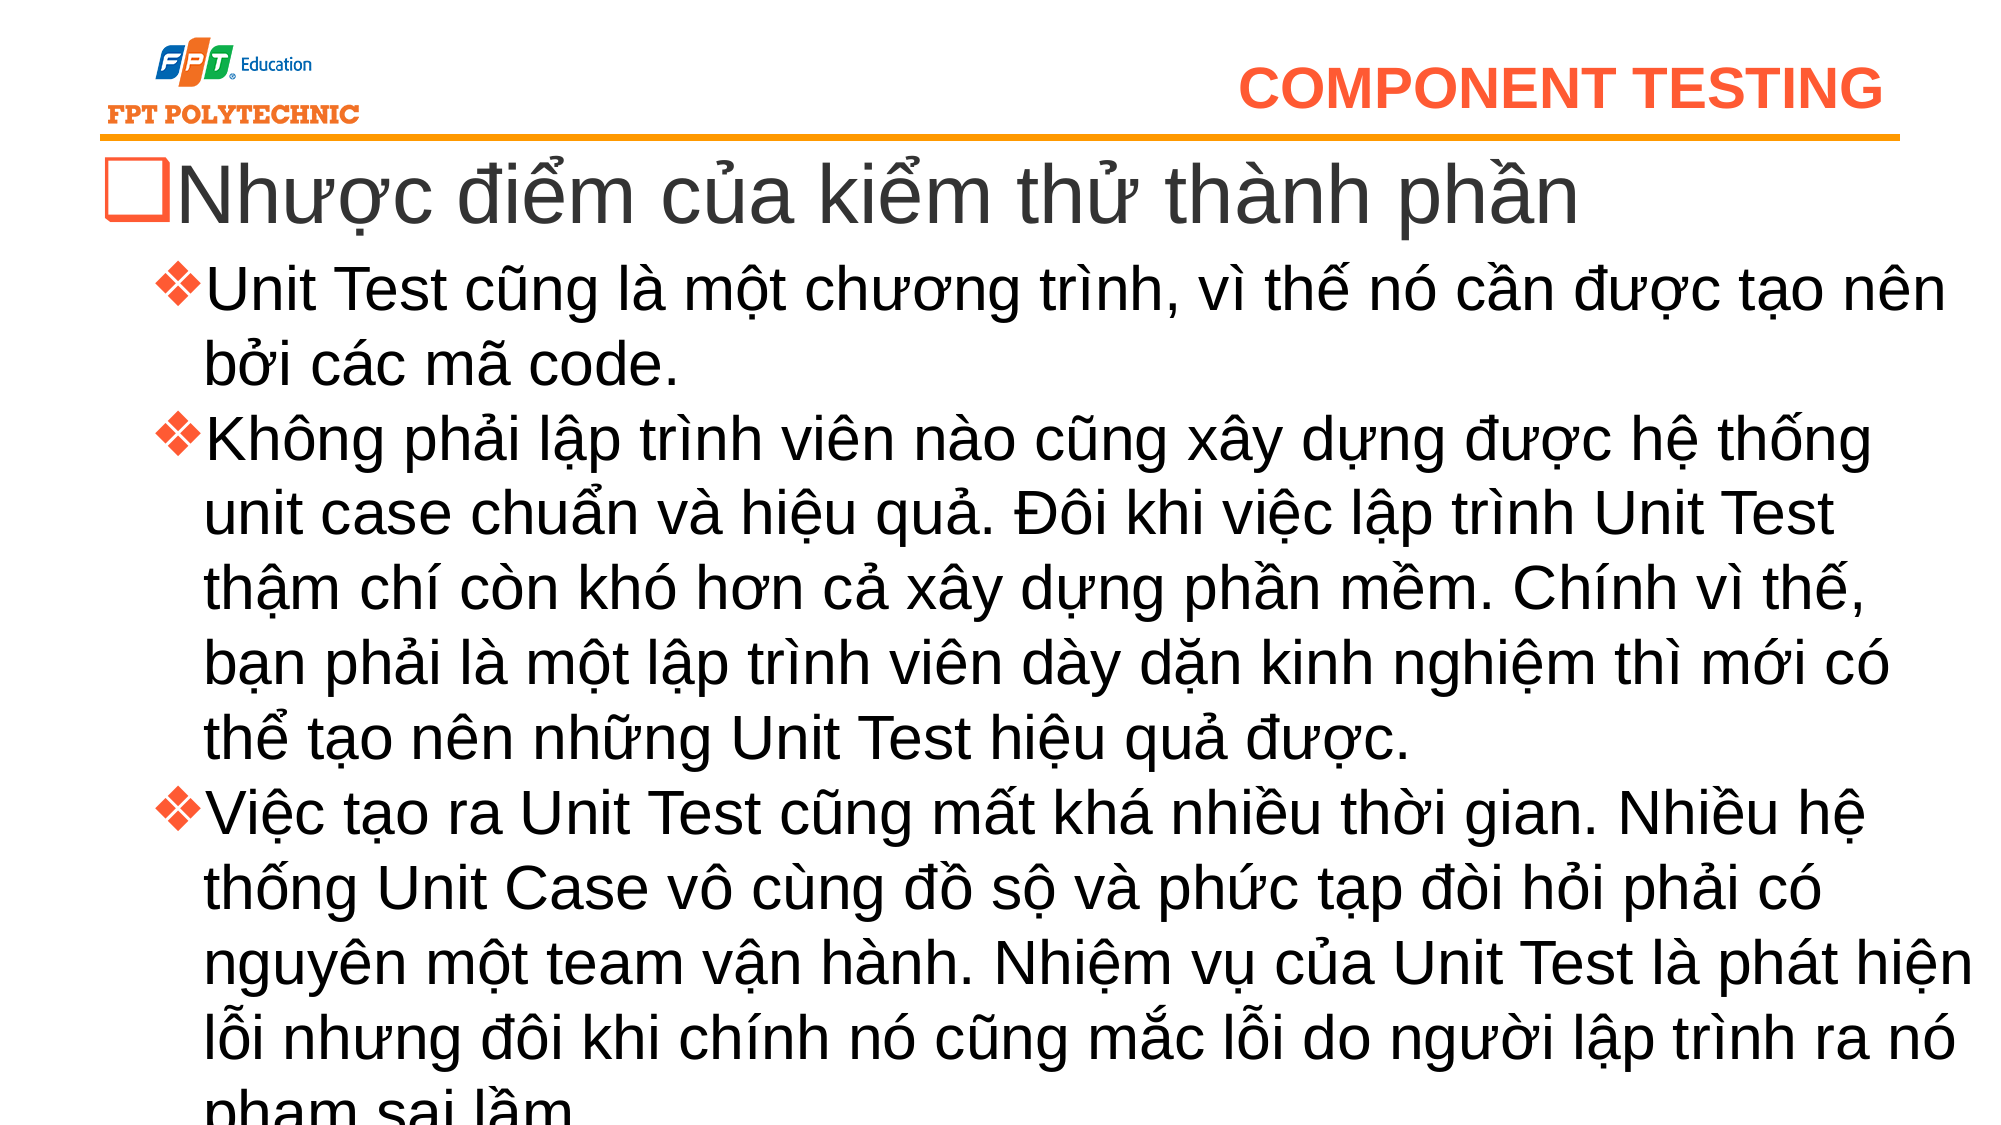

# component testing
Nhược điểm của kiểm thử thành phần
Unit Test cũng là một chương trình, vì thế nó cần được tạo nên bởi các mã code.
Không phải lập trình viên nào cũng xây dựng được hệ thống unit case chuẩn và hiệu quả. Đôi khi việc lập trình Unit Test thậm chí còn khó hơn cả xây dựng phần mềm. Chính vì thế, bạn phải là một lập trình viên dày dặn kinh nghiệm thì mới có thể tạo nên những Unit Test hiệu quả được.
Việc tạo ra Unit Test cũng mất khá nhiều thời gian. Nhiều hệ thống Unit Case vô cùng đồ sộ và phức tạp đòi hỏi phải có nguyên một team vận hành. Nhiệm vụ của Unit Test là phát hiện lỗi nhưng đôi khi chính nó cũng mắc lỗi do người lập trình ra nó phạm sai lầm.